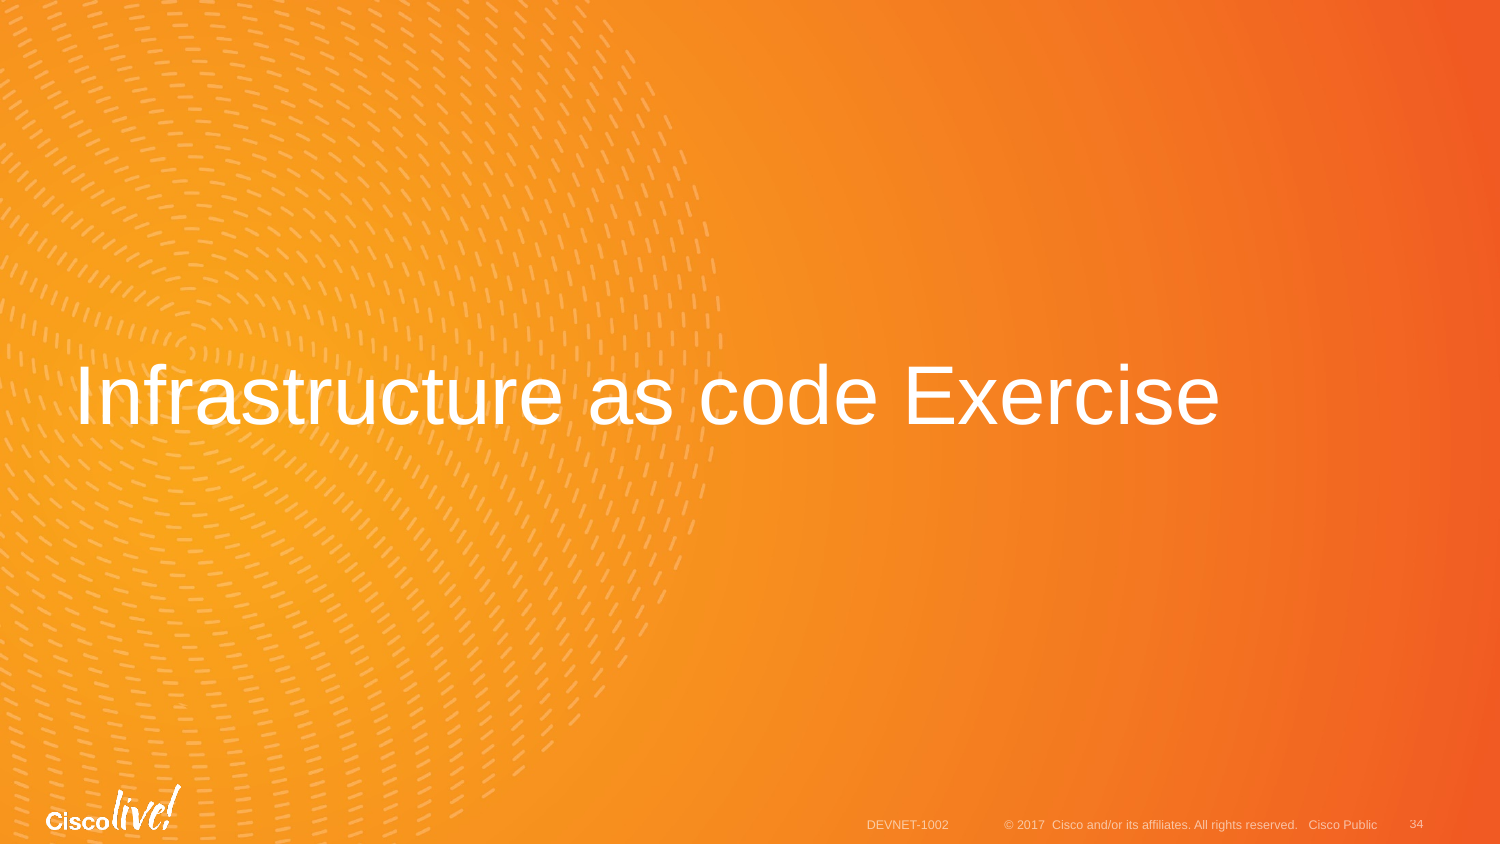

# Infrastructure as code Exercise
34
DEVNET-1002